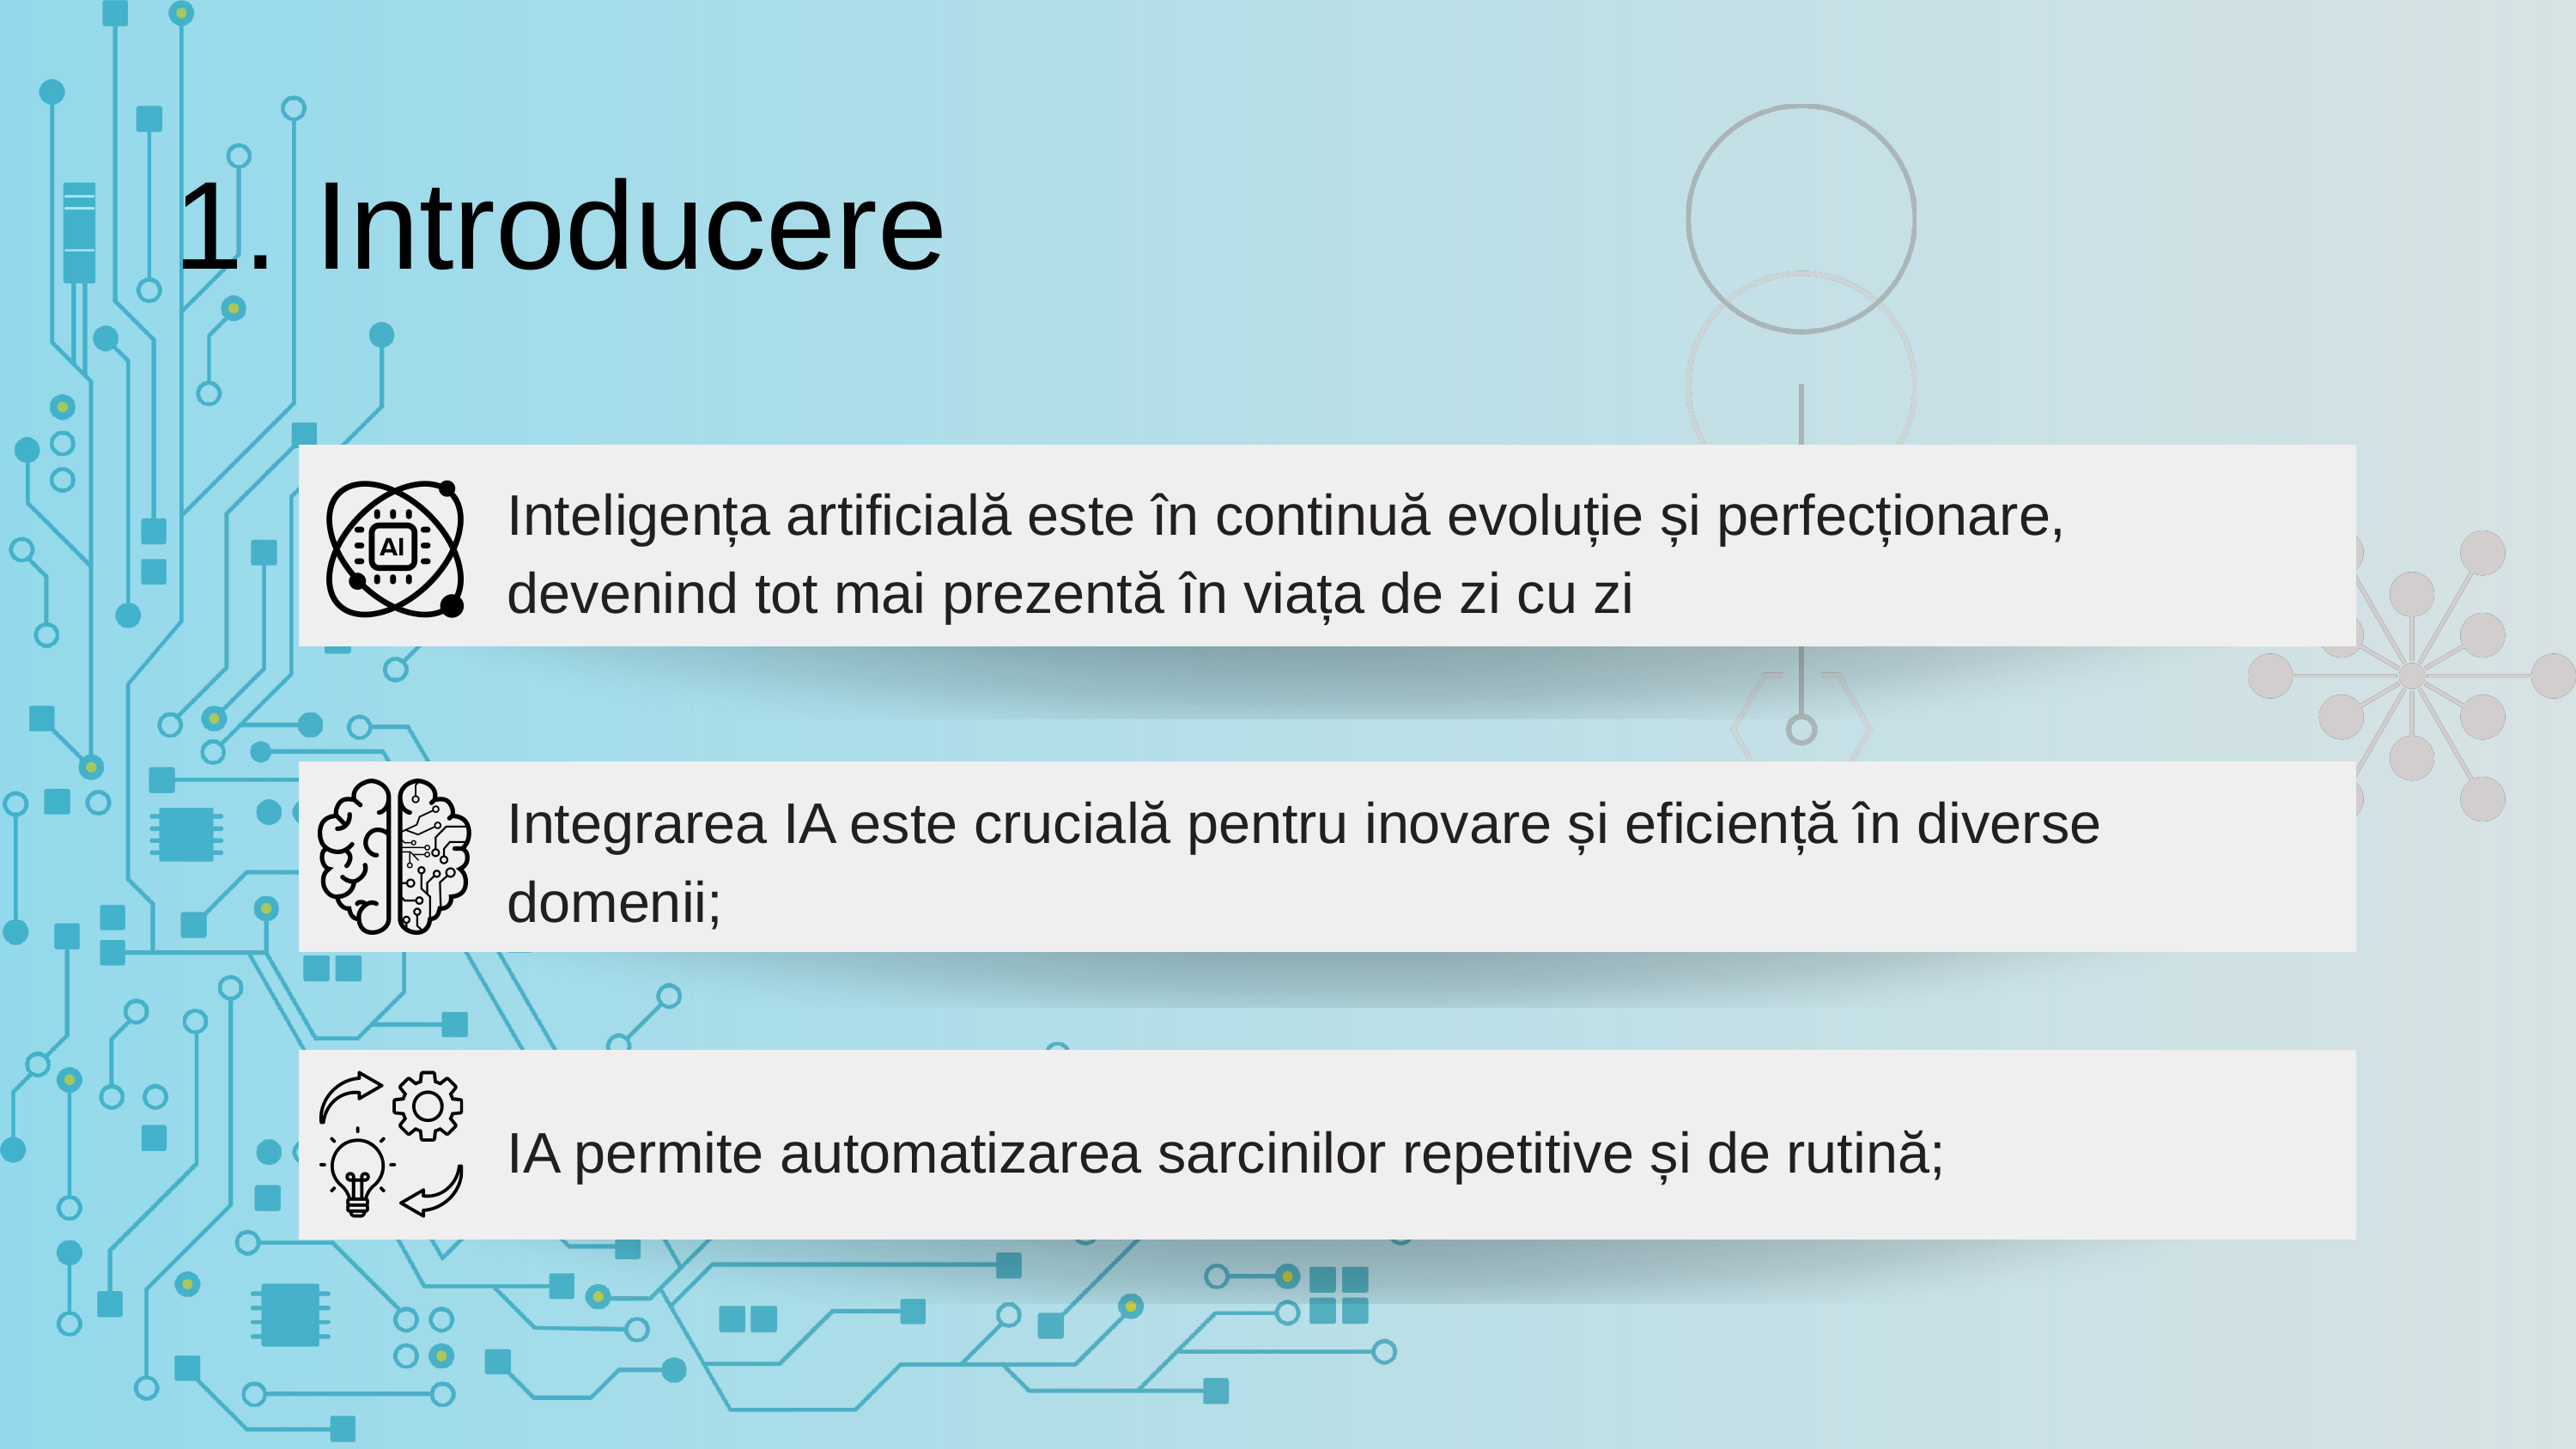

Introducere

Inteligența artificială este în continuă evoluție și perfecționare, devenind tot mai prezentă în viața de zi cu zi

Integrarea IA este crucială pentru inovare și eficiență în diverse domenii;

IA permite automatizarea sarcinilor repetitive și de rutină;